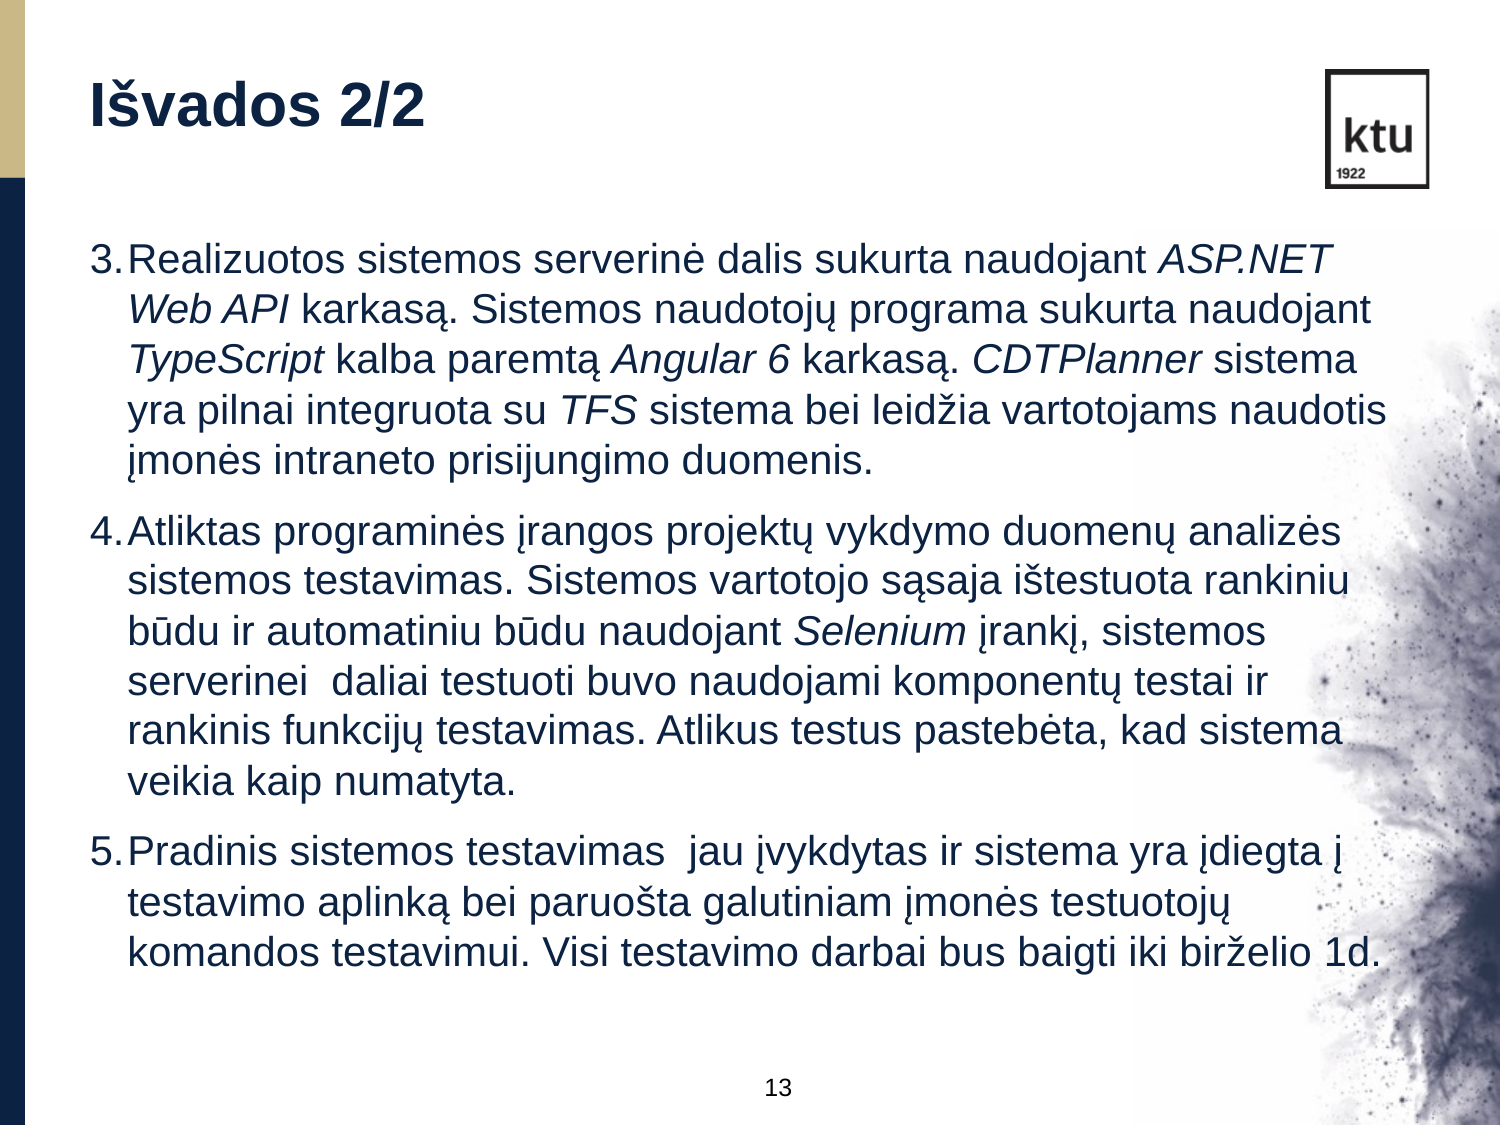

Išvados 2/2
Realizuotos sistemos serverinė dalis sukurta naudojant ASP.NET Web API karkasą. Sistemos naudotojų programa sukurta naudojant TypeScript kalba paremtą Angular 6 karkasą. CDTPlanner sistema yra pilnai integruota su TFS sistema bei leidžia vartotojams naudotis įmonės intraneto prisijungimo duomenis.
Atliktas programinės įrangos projektų vykdymo duomenų analizės sistemos testavimas. Sistemos vartotojo sąsaja ištestuota rankiniu būdu ir automatiniu būdu naudojant Selenium įrankį, sistemos serverinei  daliai testuoti buvo naudojami komponentų testai ir rankinis funkcijų testavimas. Atlikus testus pastebėta, kad sistema veikia kaip numatyta.
Pradinis sistemos testavimas  jau įvykdytas ir sistema yra įdiegta į testavimo aplinką bei paruošta galutiniam įmonės testuotojų komandos testavimui. Visi testavimo darbai bus baigti iki birželio 1d.